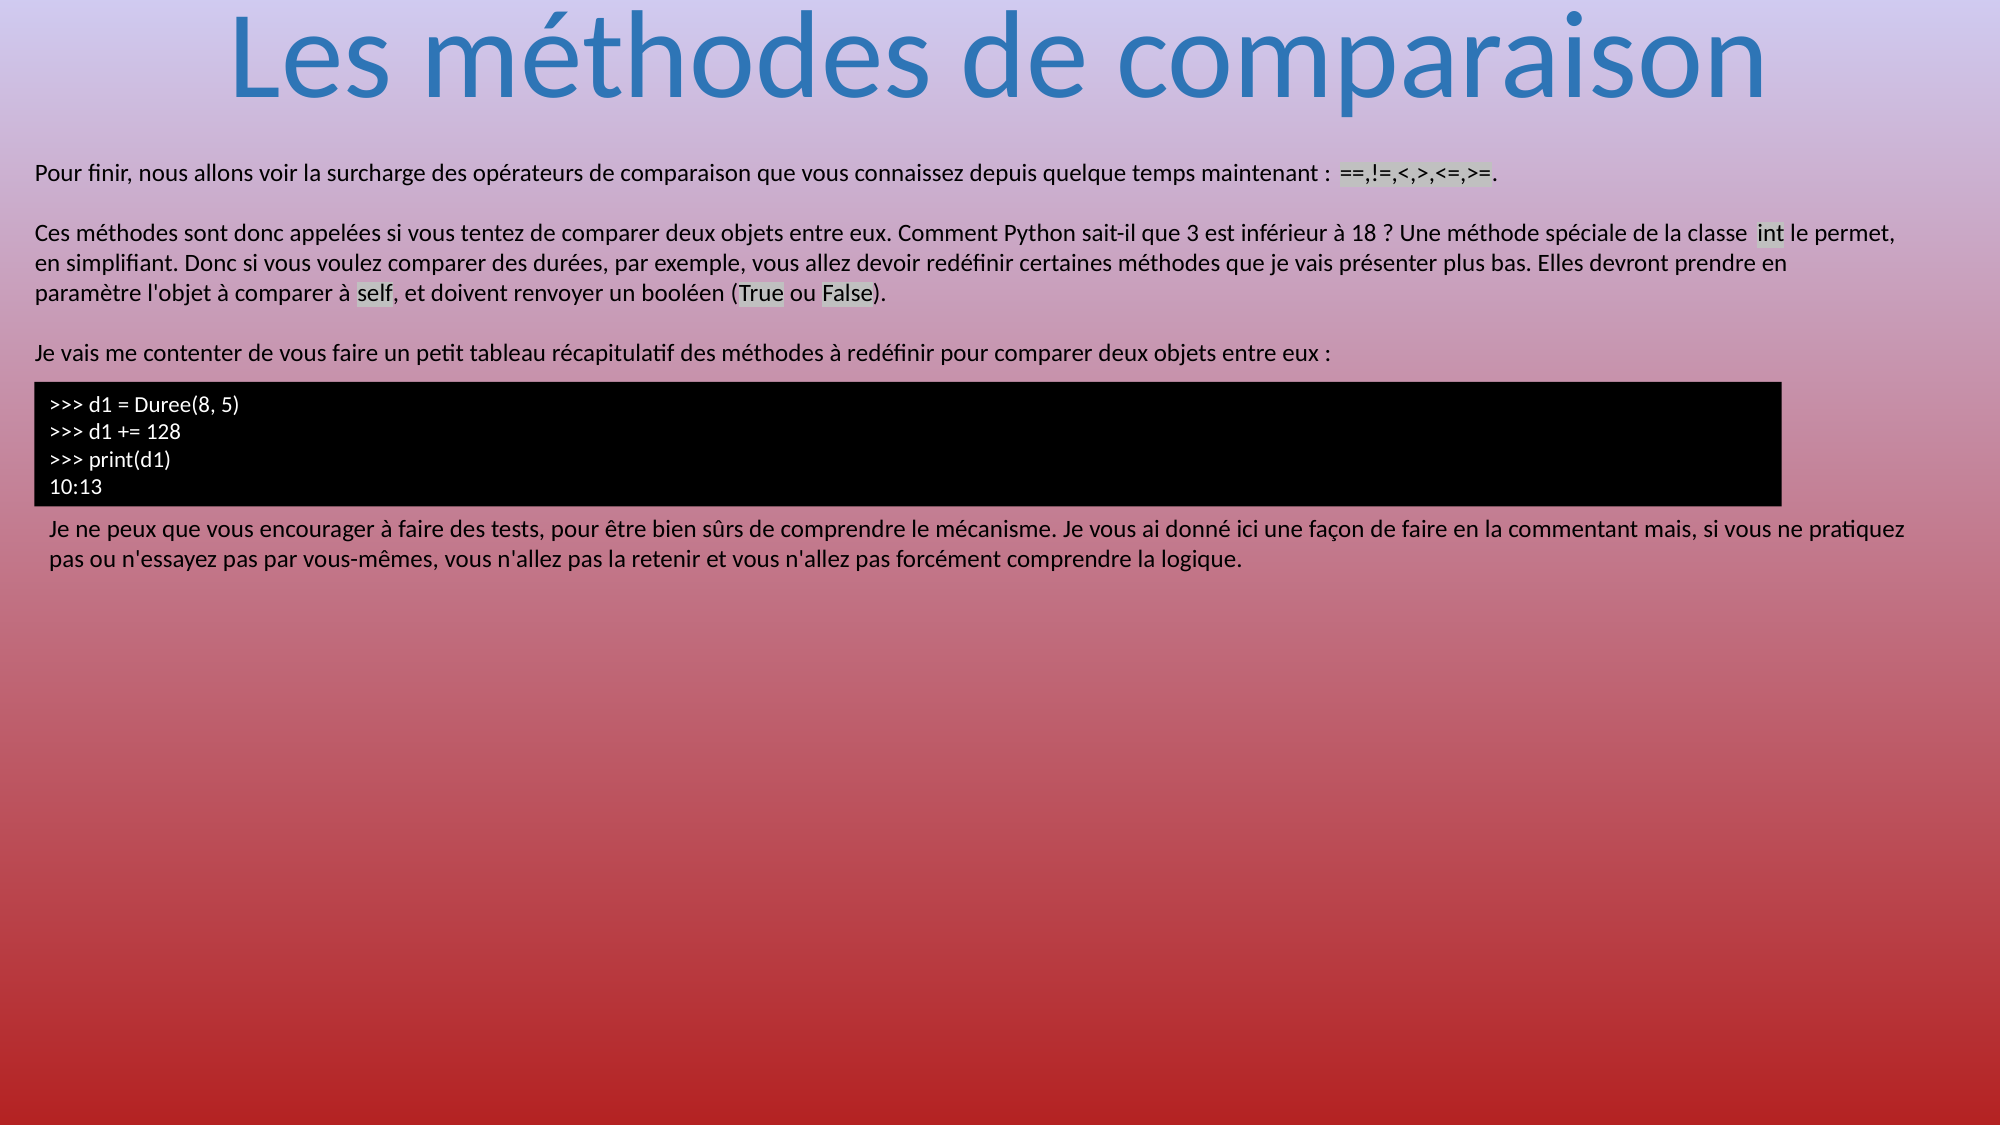

# Les méthodes de comparaison
Pour finir, nous allons voir la surcharge des opérateurs de comparaison que vous connaissez depuis quelque temps maintenant : ==,!=,<,>,<=,>=.

Ces méthodes sont donc appelées si vous tentez de comparer deux objets entre eux. Comment Python sait-il que 3 est inférieur à 18 ? Une méthode spéciale de la classe int le permet, en simplifiant. Donc si vous voulez comparer des durées, par exemple, vous allez devoir redéfinir certaines méthodes que je vais présenter plus bas. Elles devront prendre en paramètre l'objet à comparer à self, et doivent renvoyer un booléen (True ou False).

Je vais me contenter de vous faire un petit tableau récapitulatif des méthodes à redéfinir pour comparer deux objets entre eux :
>>> d1 = Duree(8, 5)
>>> d1 += 128
>>> print(d1)
10:13
Je ne peux que vous encourager à faire des tests, pour être bien sûrs de comprendre le mécanisme. Je vous ai donné ici une façon de faire en la commentant mais, si vous ne pratiquez pas ou n'essayez pas par vous-mêmes, vous n'allez pas la retenir et vous n'allez pas forcément comprendre la logique.

334